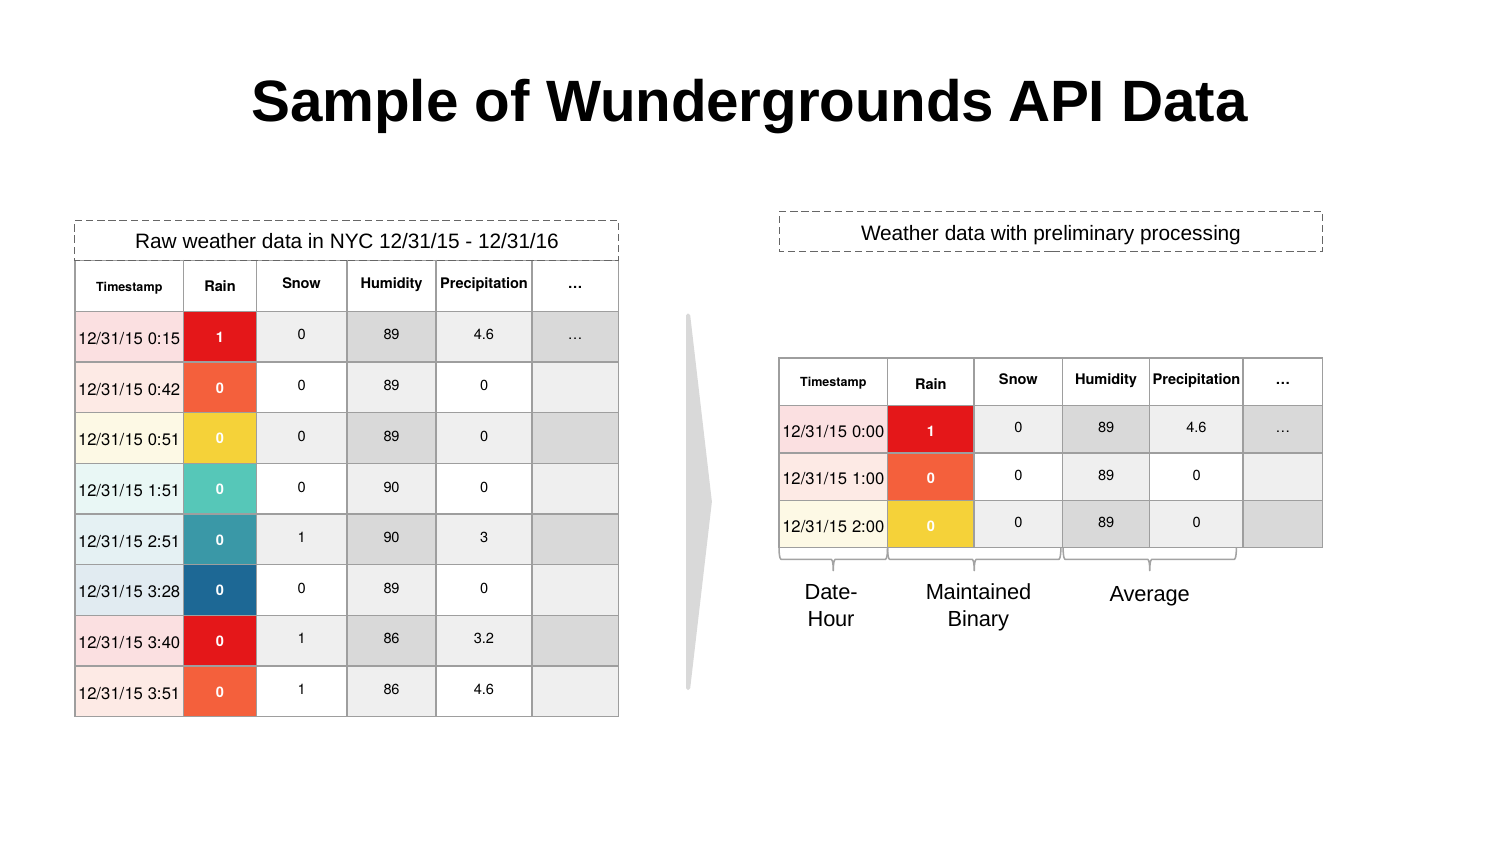

# Sample of Wundergrounds API Data
Weather data with preliminary processing
Raw weather data in NYC 12/31/15 - 12/31/16
| Timestamp | Rain | Snow | Humidity | Precipitation | … |
| --- | --- | --- | --- | --- | --- |
| 12/31/15 0:15 | 1 | 0 | 89 | 4.6 | … |
| 12/31/15 0:42 | 0 | 0 | 89 | 0 |  |
| 12/31/15 0:51 | 0 | 0 | 89 | 0 |  |
| 12/31/15 1:51 | 0 | 0 | 90 | 0 |  |
| 12/31/15 2:51 | 0 | 1 | 90 | 3 |  |
| 12/31/15 3:28 | 0 | 0 | 89 | 0 |  |
| 12/31/15 3:40 | 0 | 1 | 86 | 3.2 |  |
| 12/31/15 3:51 | 0 | 1 | 86 | 4.6 |  |
| Timestamp | Rain | Snow | Humidity | Precipitation | … |
| --- | --- | --- | --- | --- | --- |
| 12/31/15 0:00 | 1 | 0 | 89 | 4.6 | … |
| 12/31/15 1:00 | 0 | 0 | 89 | 0 |  |
| 12/31/15 2:00 | 0 | 0 | 89 | 0 |  |

Date- Hour
Maintained Binary
Average